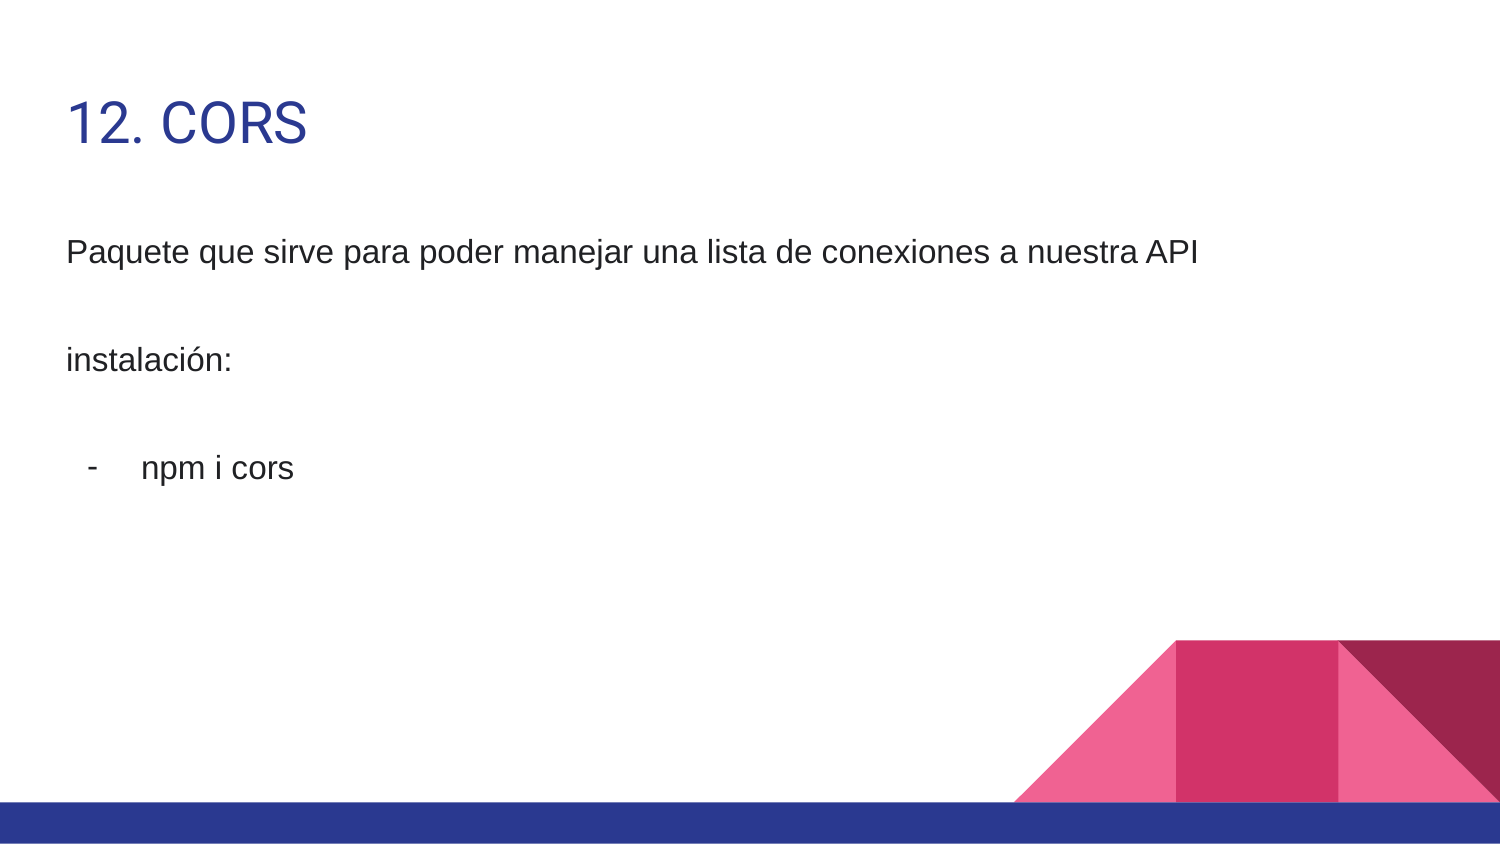

# 12. CORS
Paquete que sirve para poder manejar una lista de conexiones a nuestra API

instalación:

npm i cors